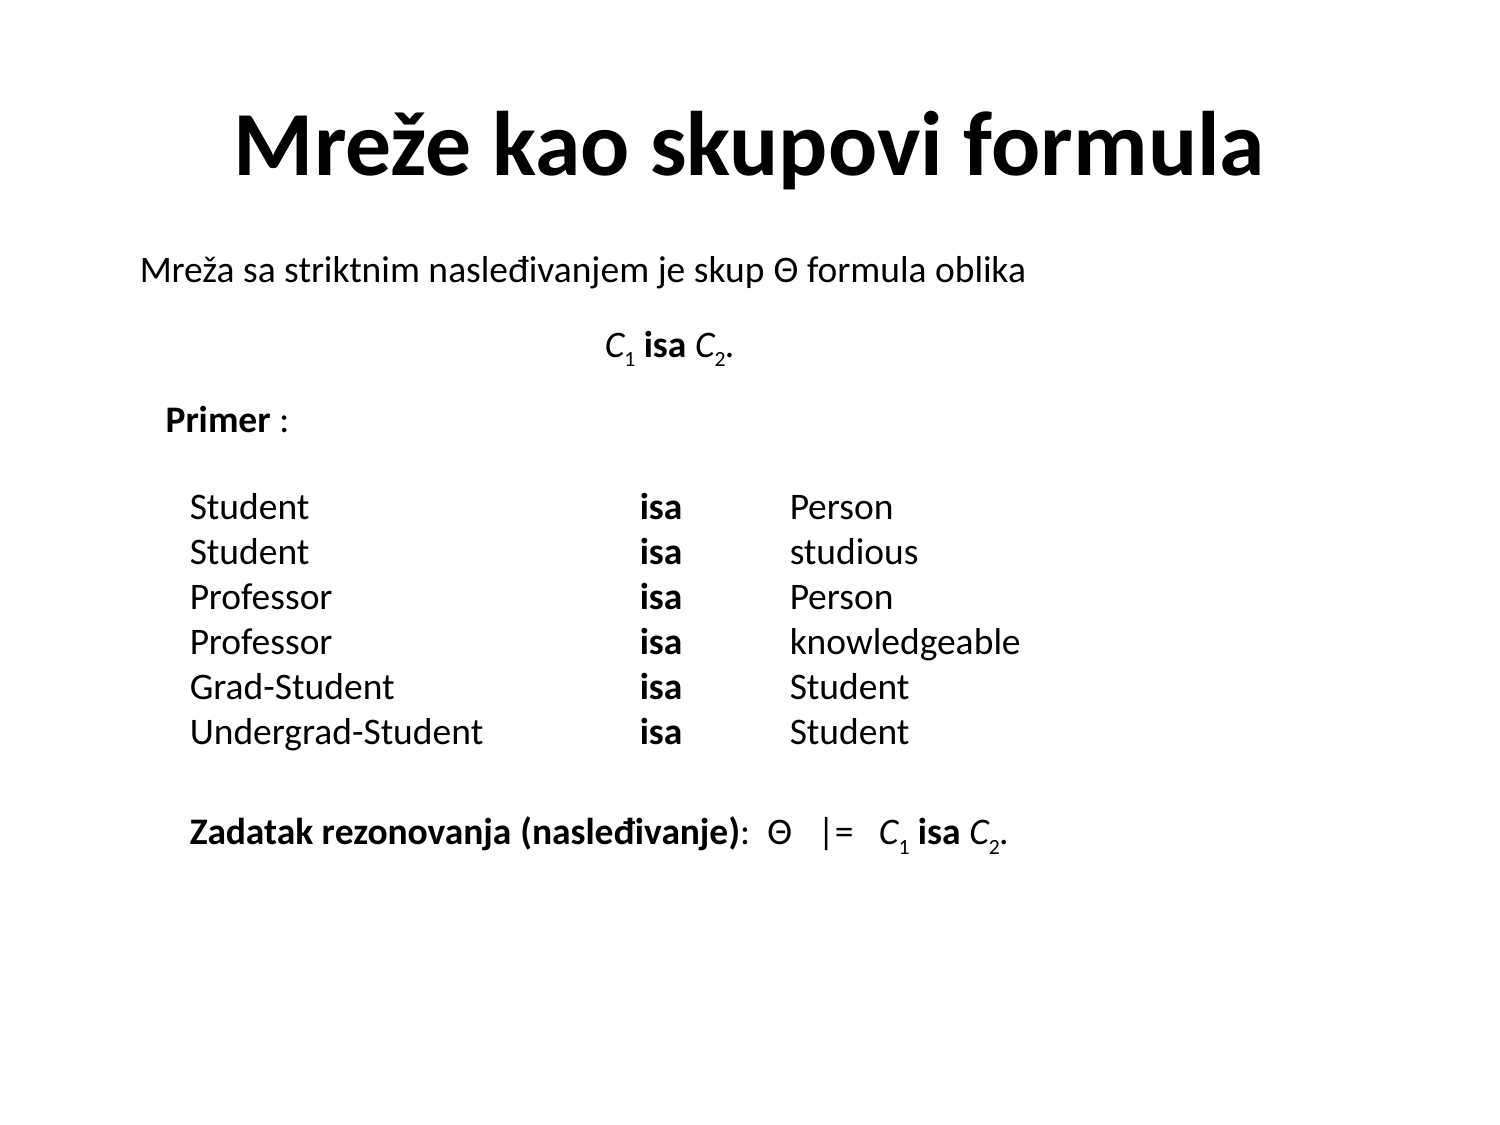

# Mreže kao skupovi formula
Mreža sa striktnim nasleđivanjem je skup Θ formula oblika
C1 isa C2.
Primer :
Student 			isa 	Person
Student 			isa 	studious
Professor 		isa 	Person
Professor 		isa 	knowledgeable
Grad-Student 		isa 	Student
Undergrad-Student 	isa 	Student
Zadatak rezonovanja (nasleđivanje):  Θ   |=   C1 isa C2.